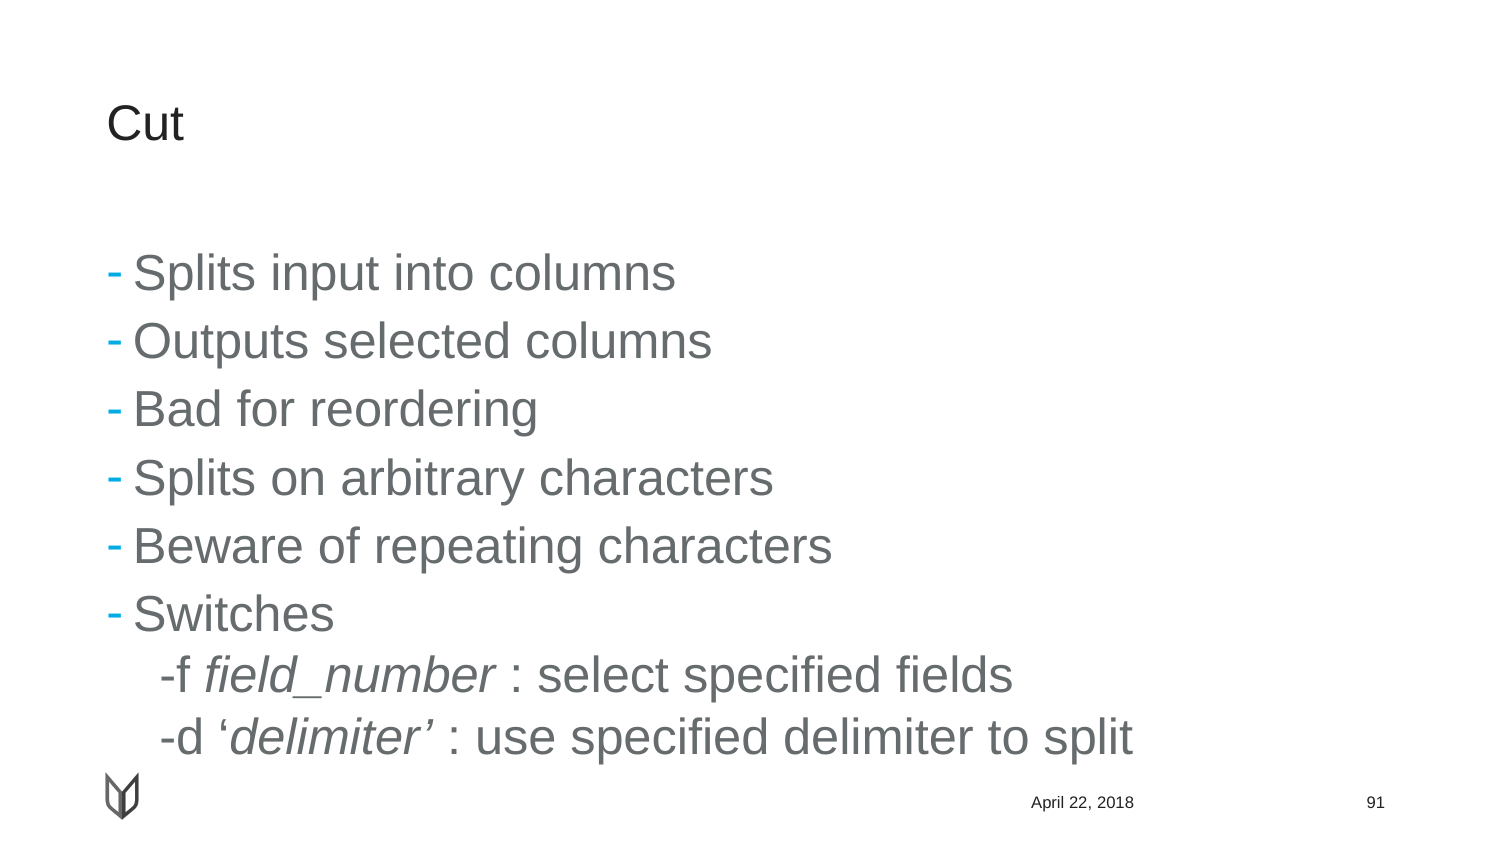

# Cut
Splits input into columns
Outputs selected columns
Bad for reordering
Splits on arbitrary characters
Beware of repeating characters
Switches
-f field_number : select specified fields
-d ‘delimiter’ : use specified delimiter to split

April 22, 2018
91